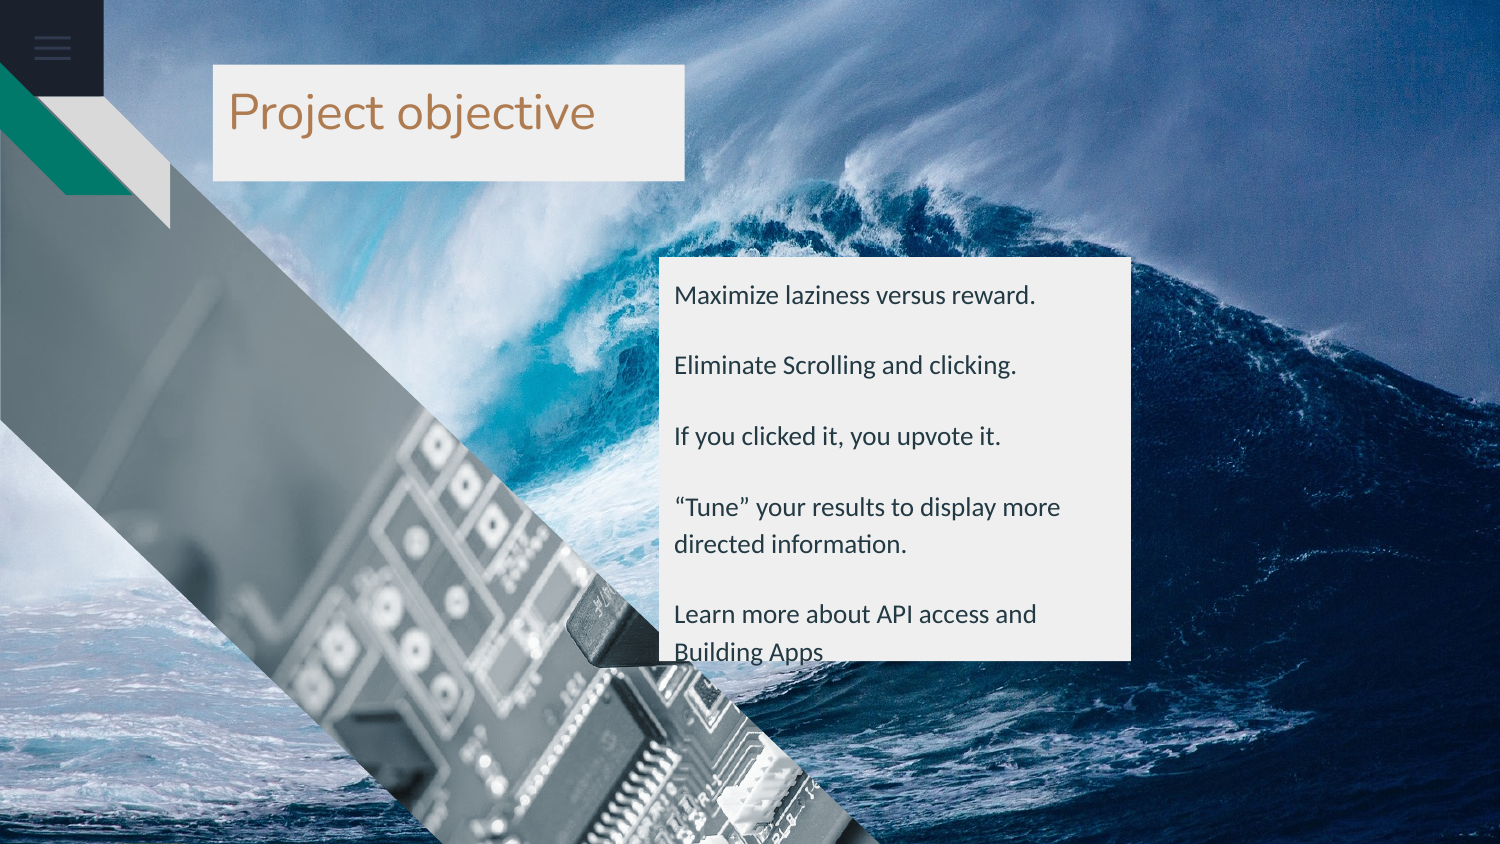

# Project objective
Maximize laziness versus reward.
Eliminate Scrolling and clicking.
If you clicked it, you upvote it.
“Tune” your results to display more directed information.
Learn more about API access and Building Apps